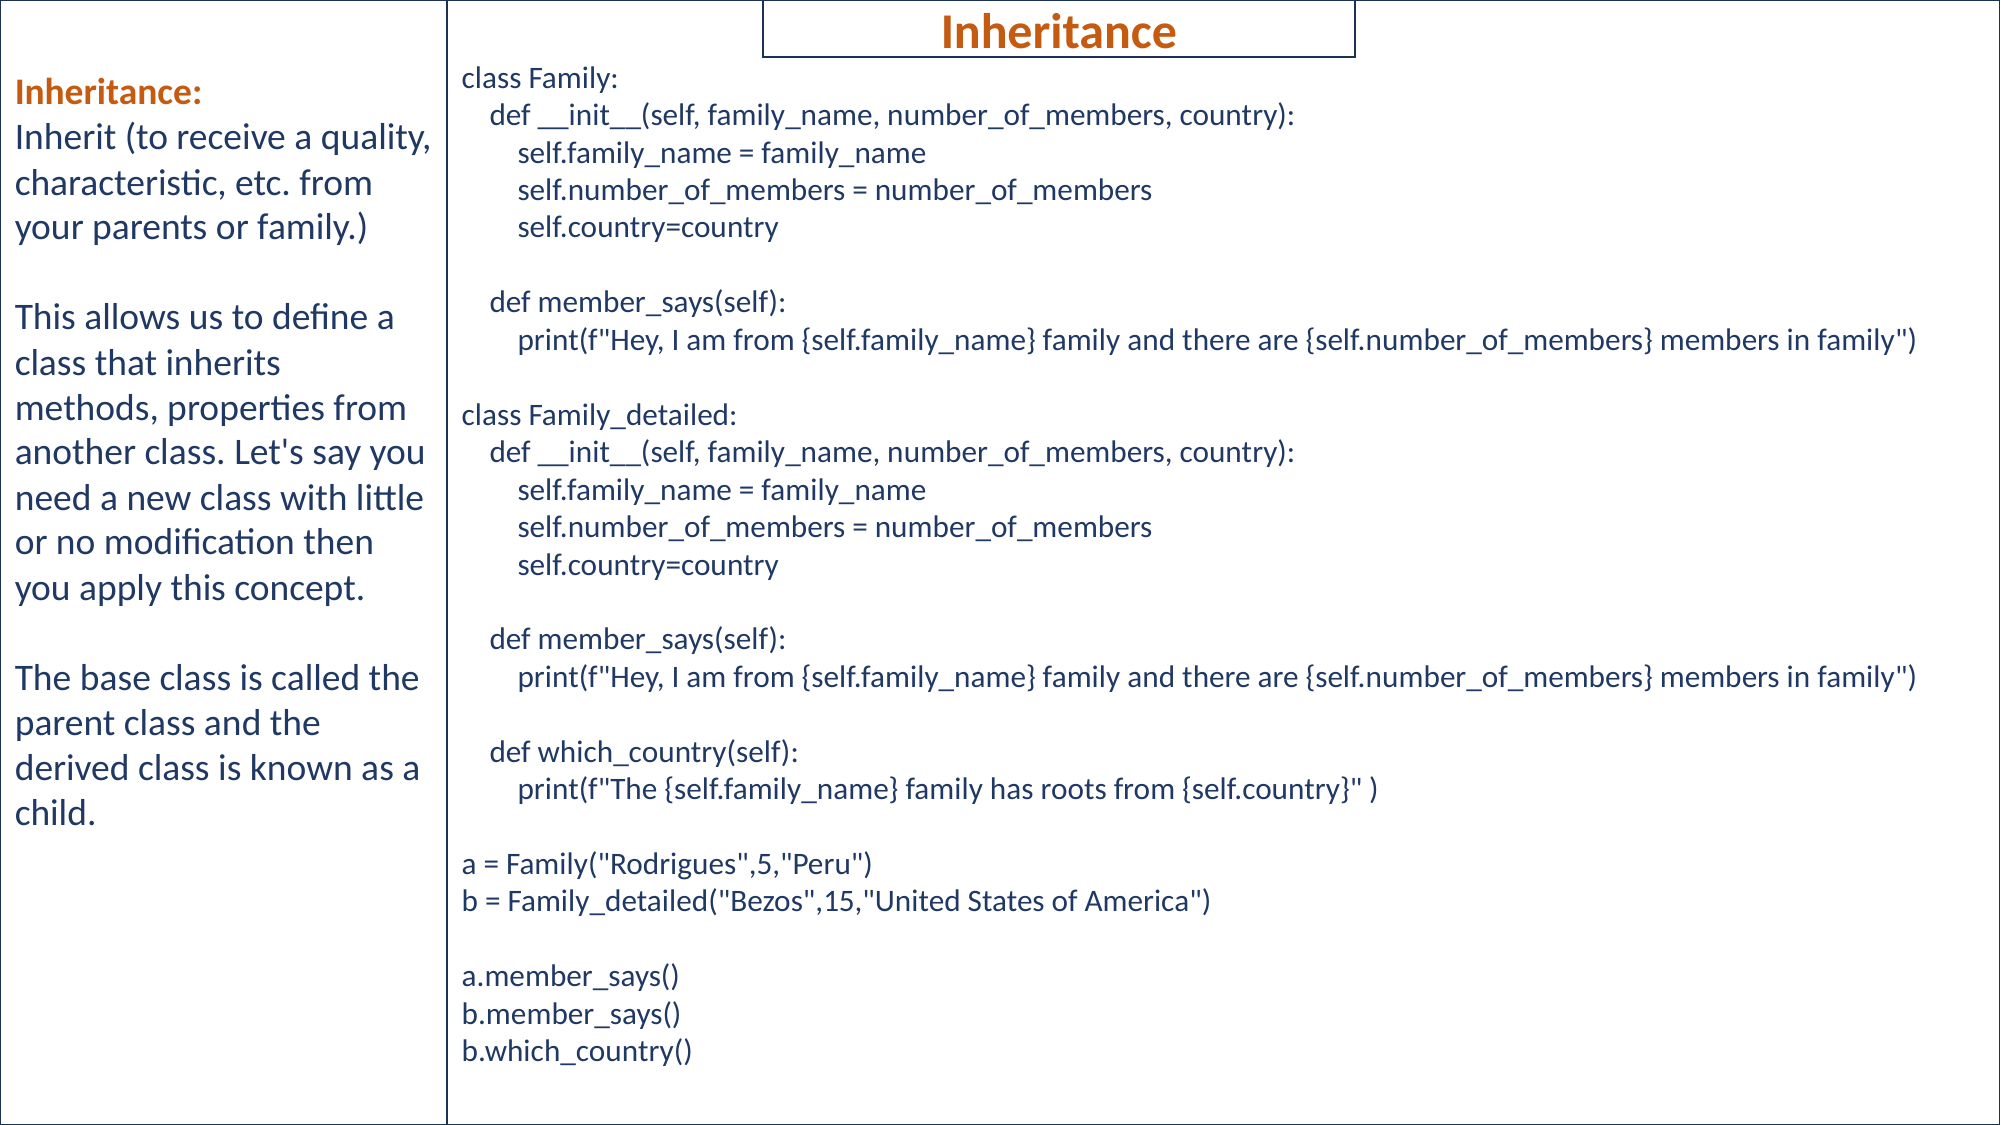

Inheritance:
Inherit (to receive a quality, characteristic, etc. from your parents or family.)

This allows us to define a class that inherits methods, properties from another class. Let's say you need a new class with little or no modification then you apply this concept.

The base class is called the parent class and the derived class is known as a child.

class Family:
    def __init__(self, family_name, number_of_members, country):
        self.family_name = family_name
        self.number_of_members = number_of_members
        self.country=country

    def member_says(self):
        print(f"Hey, I am from {self.family_name} family and there are {self.number_of_members} members in family")

class Family_detailed:
    def __init__(self, family_name, number_of_members, country):
        self.family_name = family_name
        self.number_of_members = number_of_members
        self.country=country

    def member_says(self):
        print(f"Hey, I am from {self.family_name} family and there are {self.number_of_members} members in family")

    def which_country(self):
        print(f"The {self.family_name} family has roots from {self.country}" )

a = Family("Rodrigues",5,"Peru")
b = Family_detailed("Bezos",15,"United States of America")

a.member_says()
b.member_says()
b.which_country()
Inheritance
Pillars of OOP